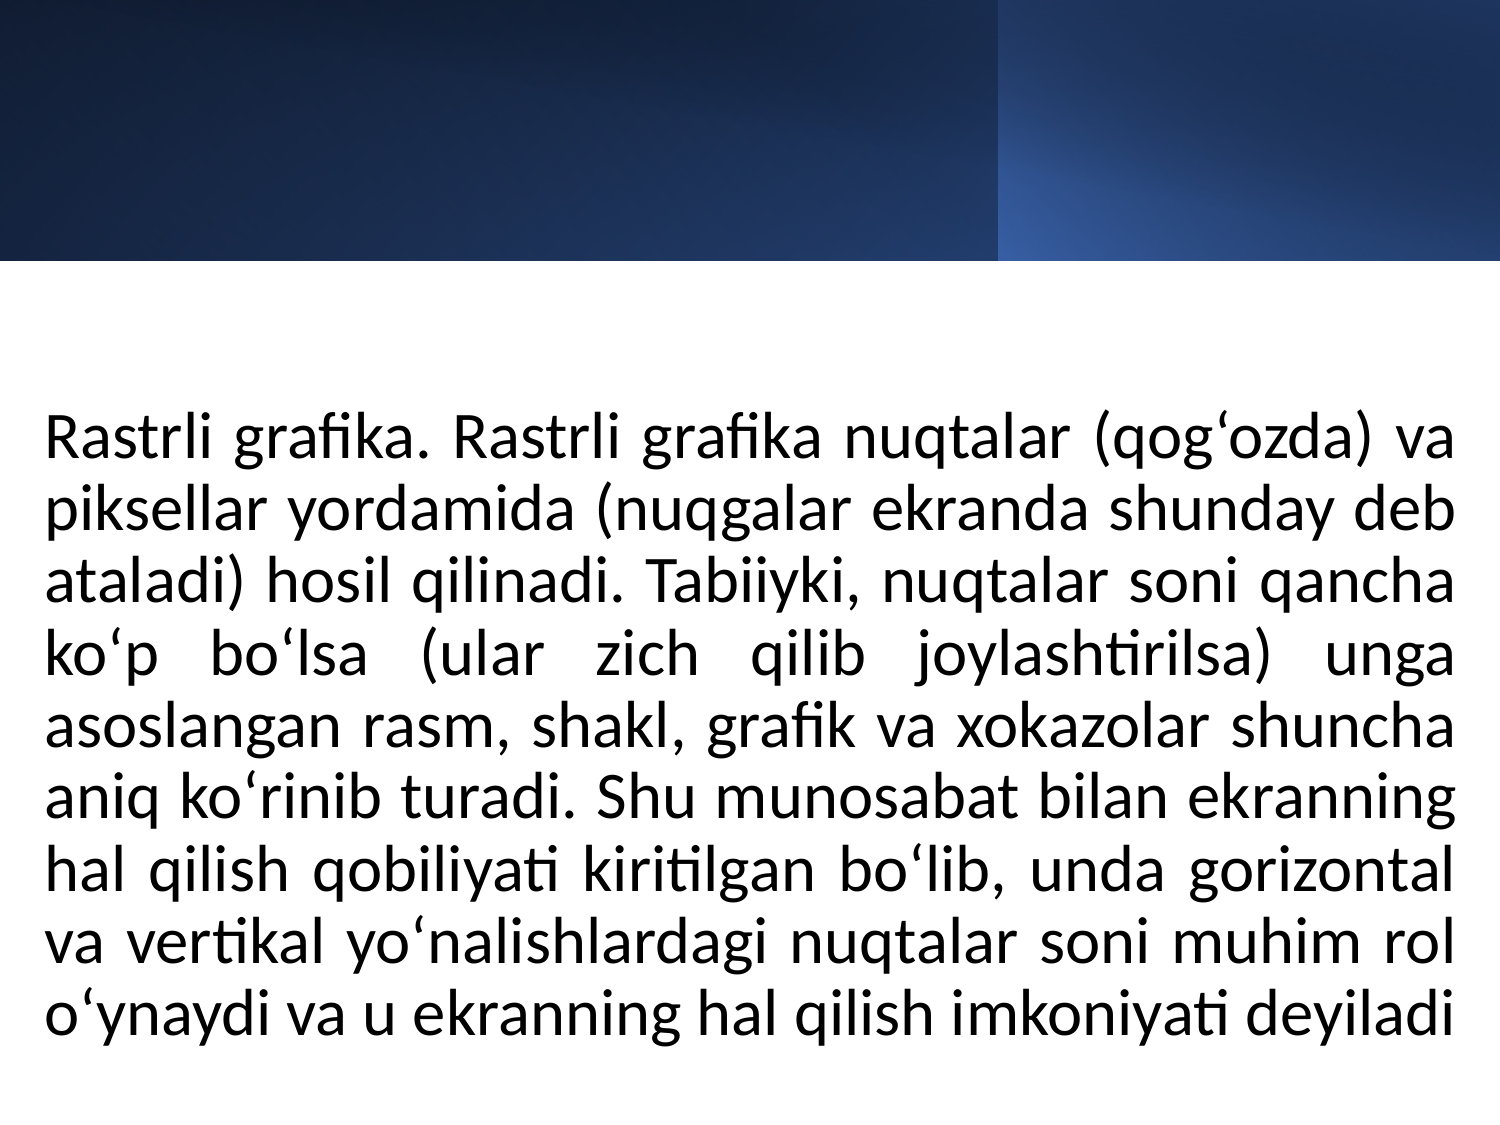

Rastrli grafika. Rastrli grafika nuqtalar (qog‘ozda) va piksellar yordamida (nuqgalar ekranda shunday deb ataladi) hosil qilinadi. Tabiiyki, nuqtalar soni qancha ko‘p bo‘lsa (ular zich qilib joylashtirilsa) unga asoslangan rasm, shakl, grafik va xokazolar shuncha aniq ko‘rinib turadi. Shu munosabat bilan ekranning hal qilish qobiliyati kiritilgan bo‘lib, unda gorizontal va vertikal yo‘nalishlardagi nuqtalar soni muhim rol o‘ynaydi va u ekranning hal qilish imkoniyati deyiladi